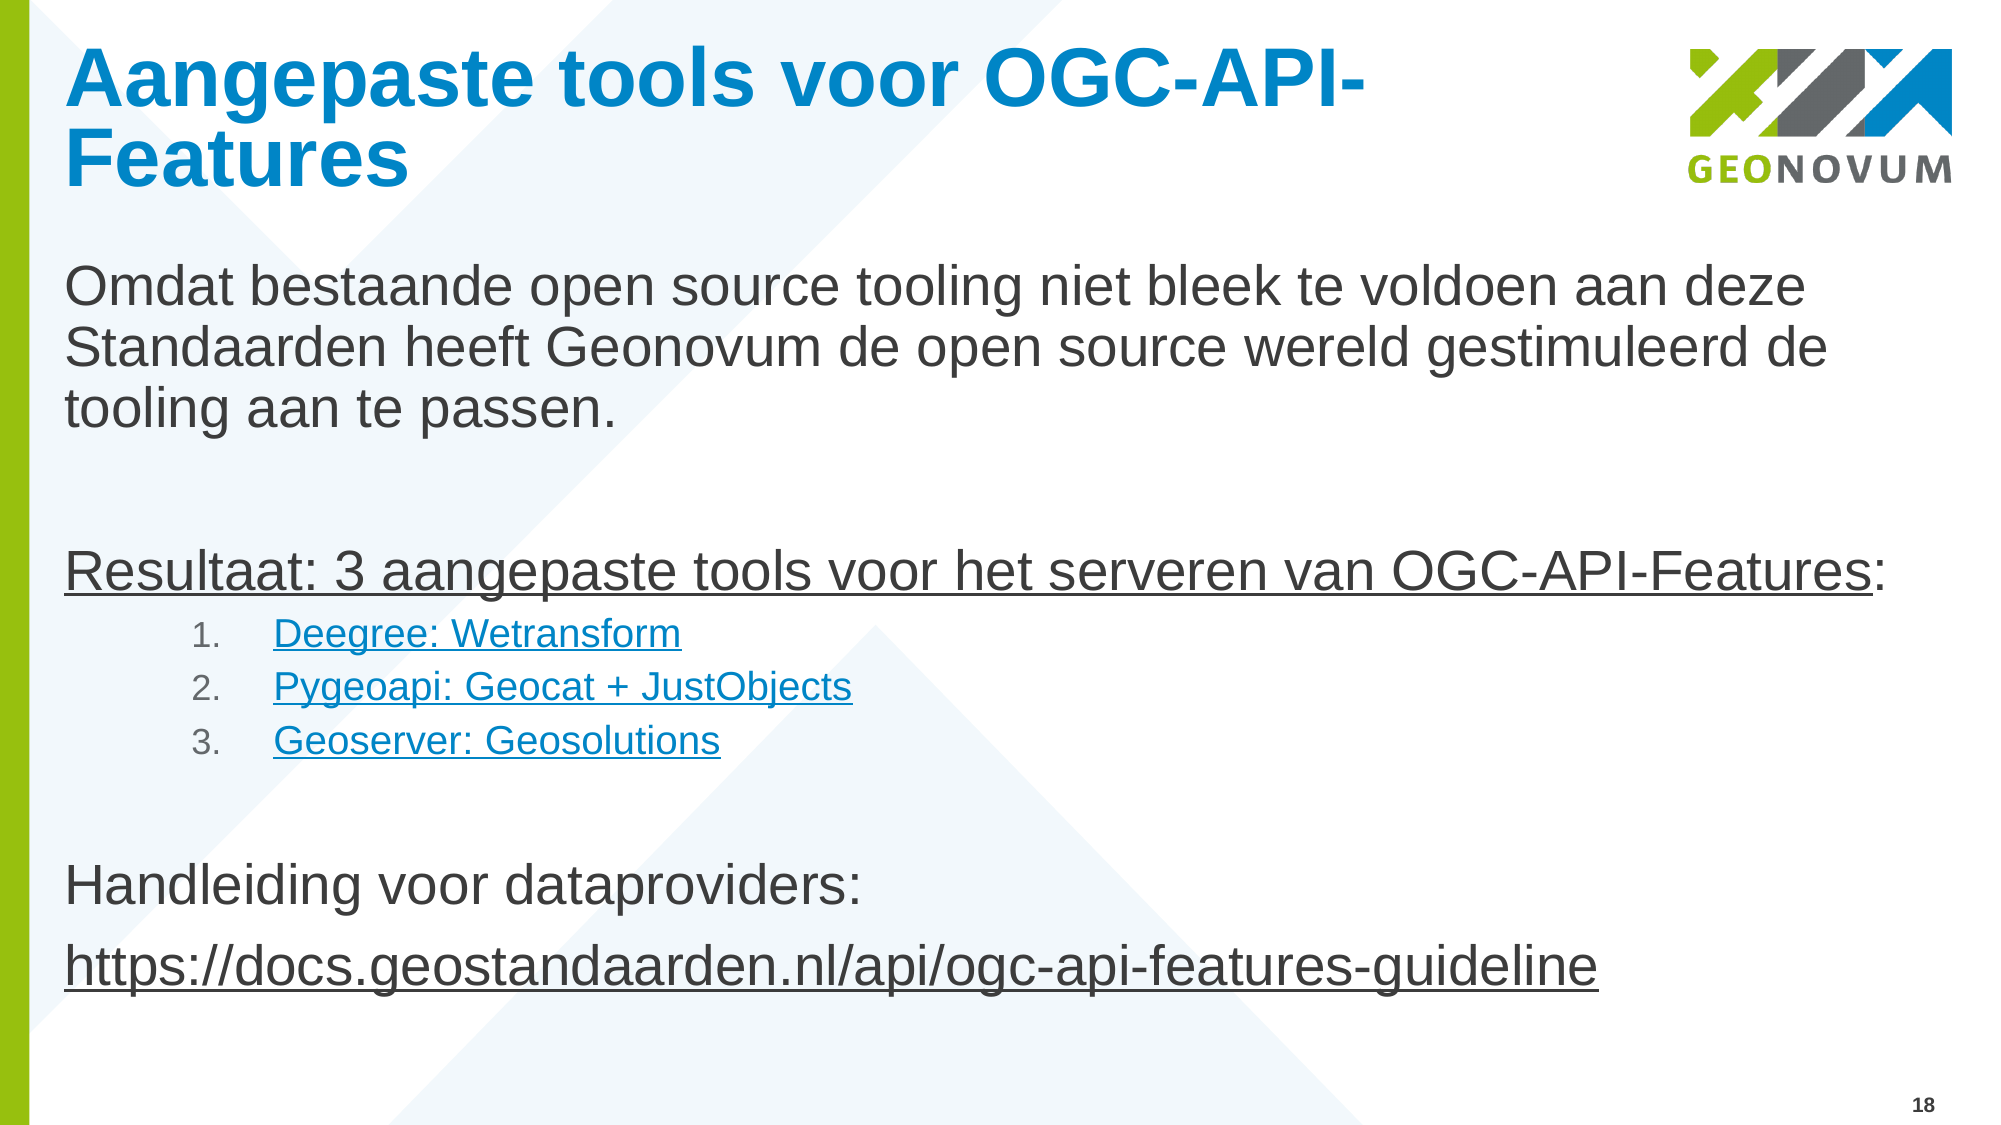

# Aangepaste tools voor OGC-API-Features
Omdat bestaande open source tooling niet bleek te voldoen aan deze Standaarden heeft Geonovum de open source wereld gestimuleerd de tooling aan te passen.

Resultaat: 3 aangepaste tools voor het serveren van OGC-API-Features:
Deegree: Wetransform
Pygeoapi: Geocat + JustObjects
Geoserver: Geosolutions

Handleiding voor dataproviders:
https://docs.geostandaarden.nl/api/ogc-api-features-guideline

18